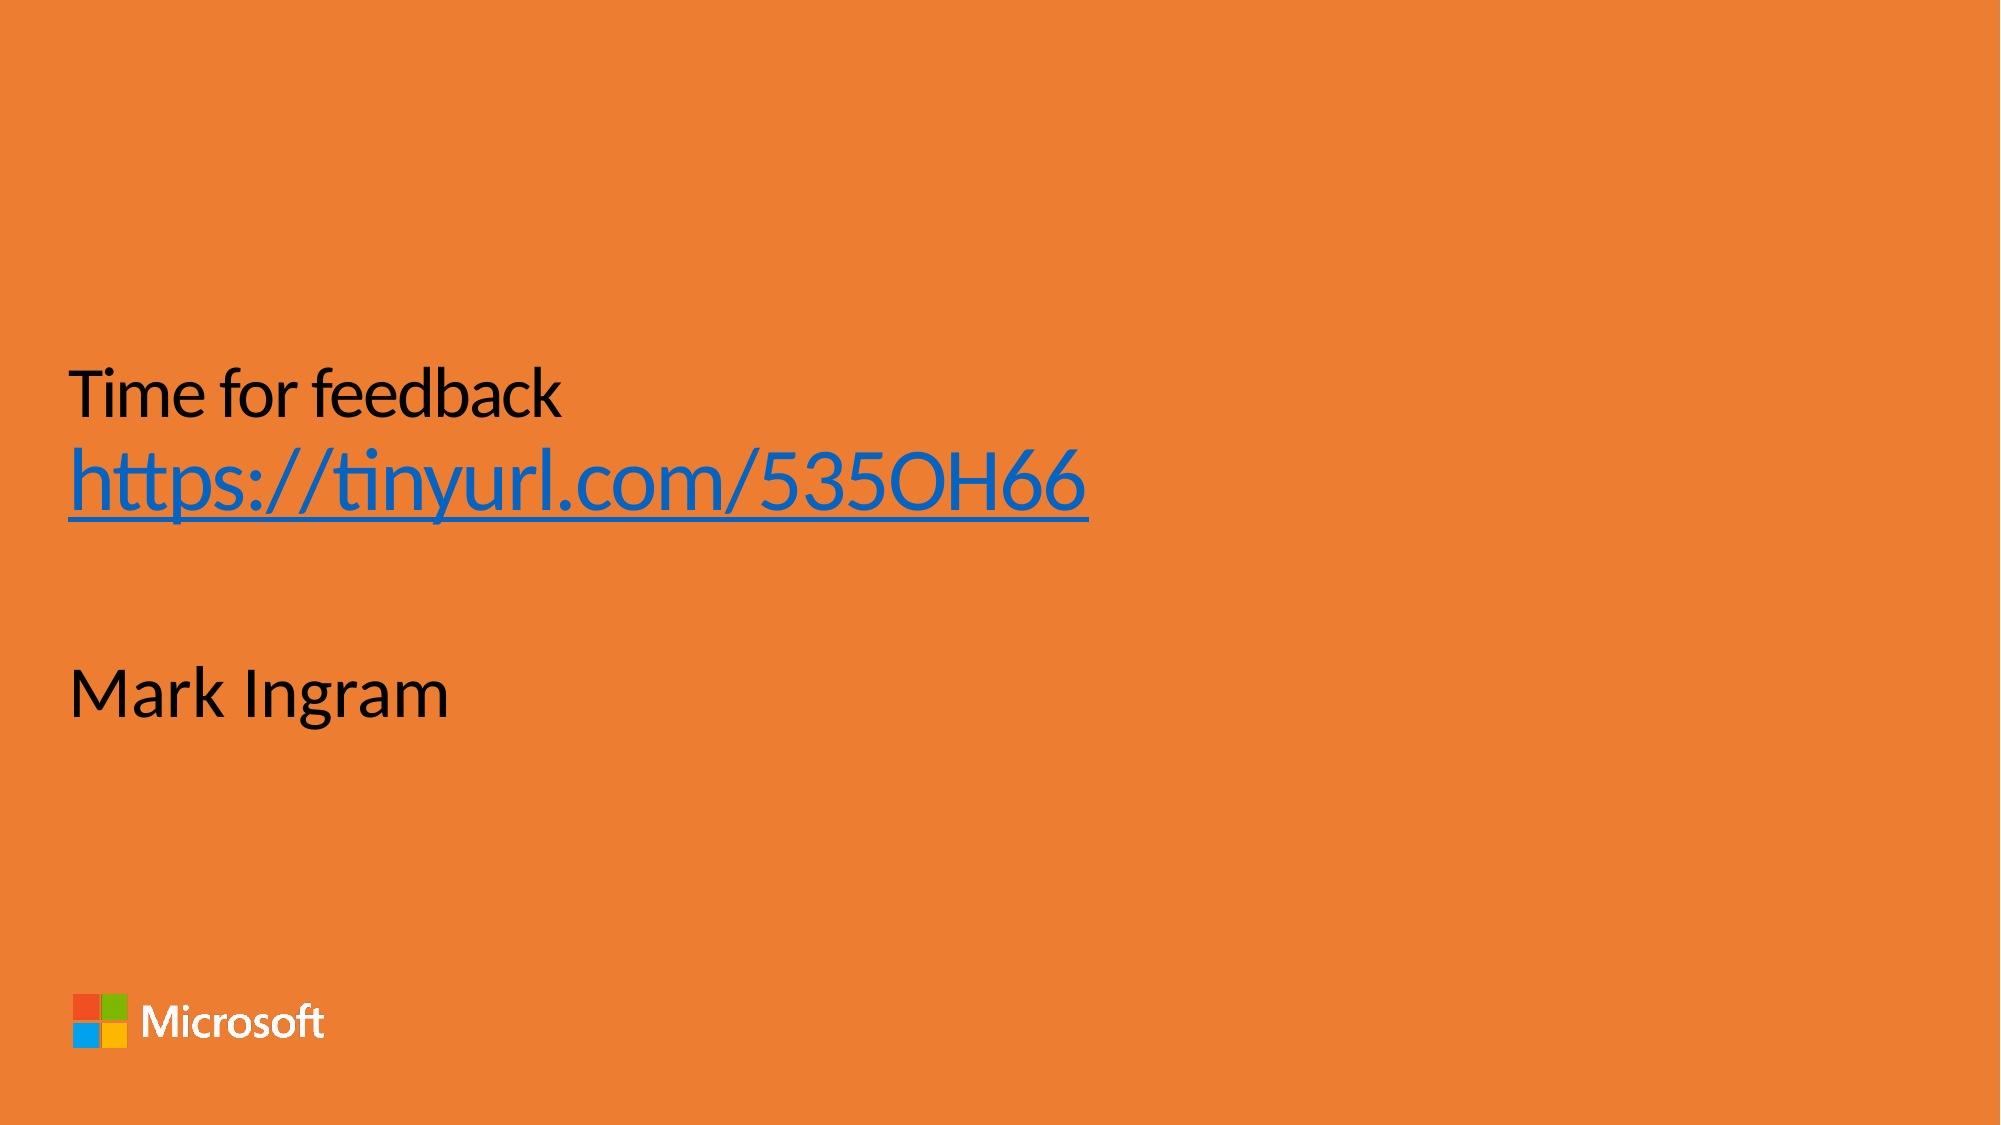

# Time for feedback https://tinyurl.com/535OH66
Mark Ingram